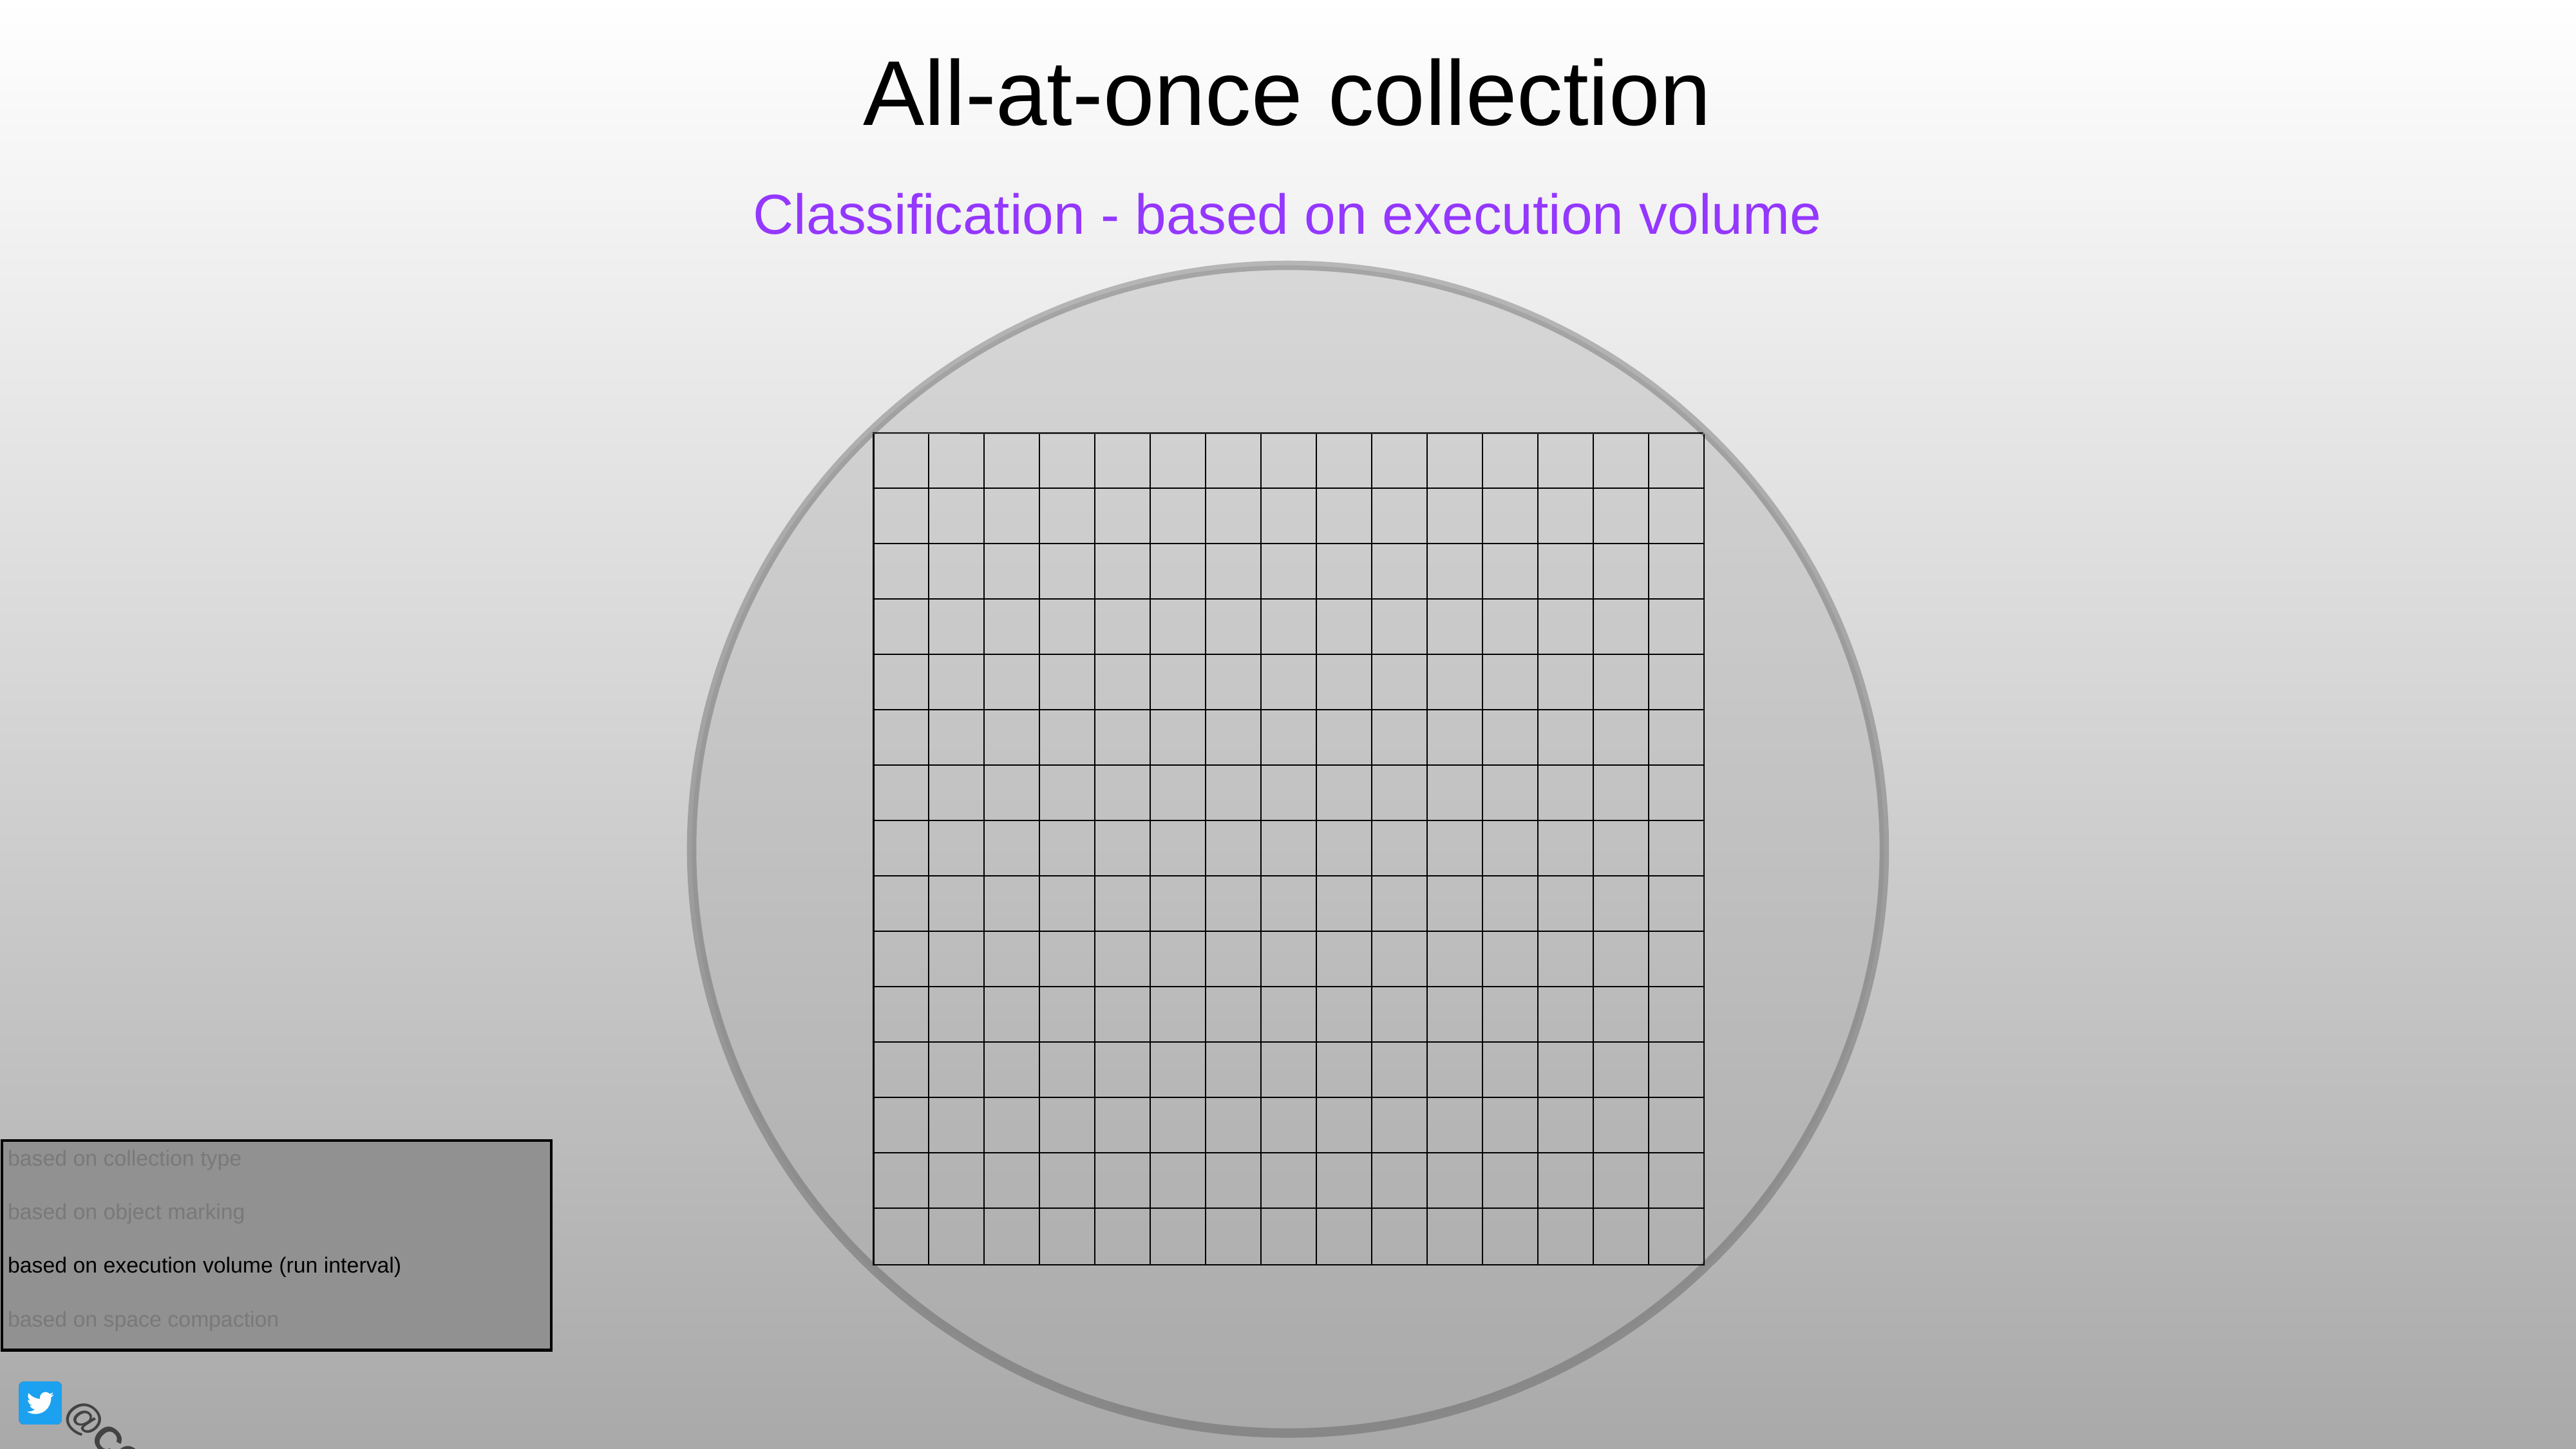

# All-at-once collection
Classification - based on execution volume

based on collection type
based on object marking
based on execution volume (run interval)
based on space compaction
22